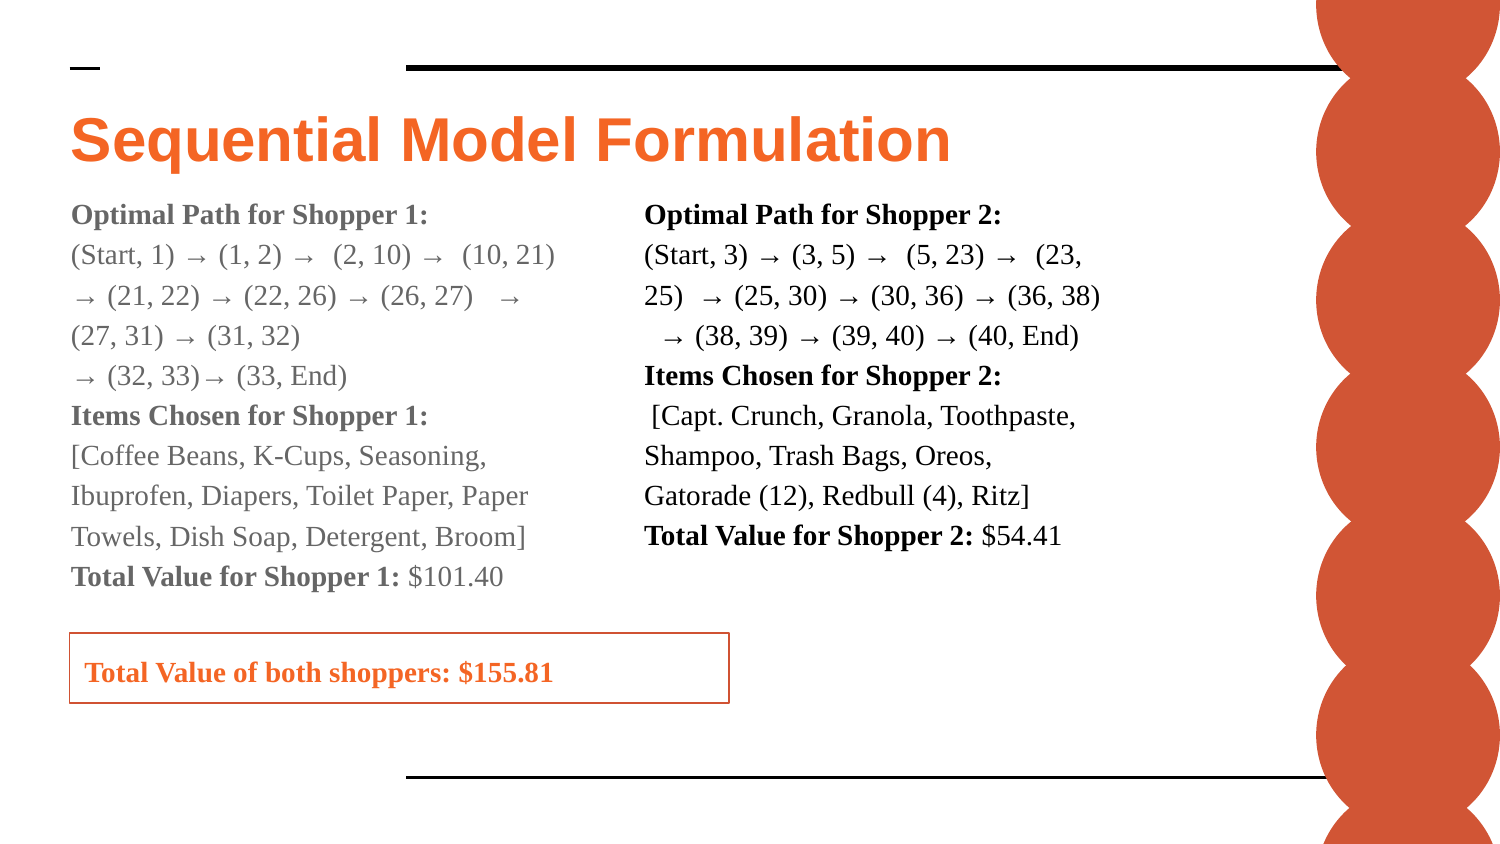

# Sequential Model Formulation

Optimal Path for Shopper 1:
(Start, 1) → (1, 2) →  (2, 10) →  (10, 21)  → (21, 22) → (22, 26) → (26, 27)   → (27, 31) → (31, 32)
→ (32, 33)→ (33, End)
Items Chosen for Shopper 1:
[Coffee Beans, K-Cups, Seasoning, Ibuprofen, Diapers, Toilet Paper, Paper Towels, Dish Soap, Detergent, Broom]
Total Value for Shopper 1: $101.40

Optimal Path for Shopper 2:
(Start, 3) → (3, 5) →  (5, 23) →  (23, 25)  → (25, 30) → (30, 36) → (36, 38)   → (38, 39) → (39, 40) → (40, End)
Items Chosen for Shopper 2:
 [Capt. Crunch, Granola, Toothpaste, Shampoo, Trash Bags, Oreos, Gatorade (12), Redbull (4), Ritz]
Total Value for Shopper 2: $54.41

Total Value of both shoppers: $155.81